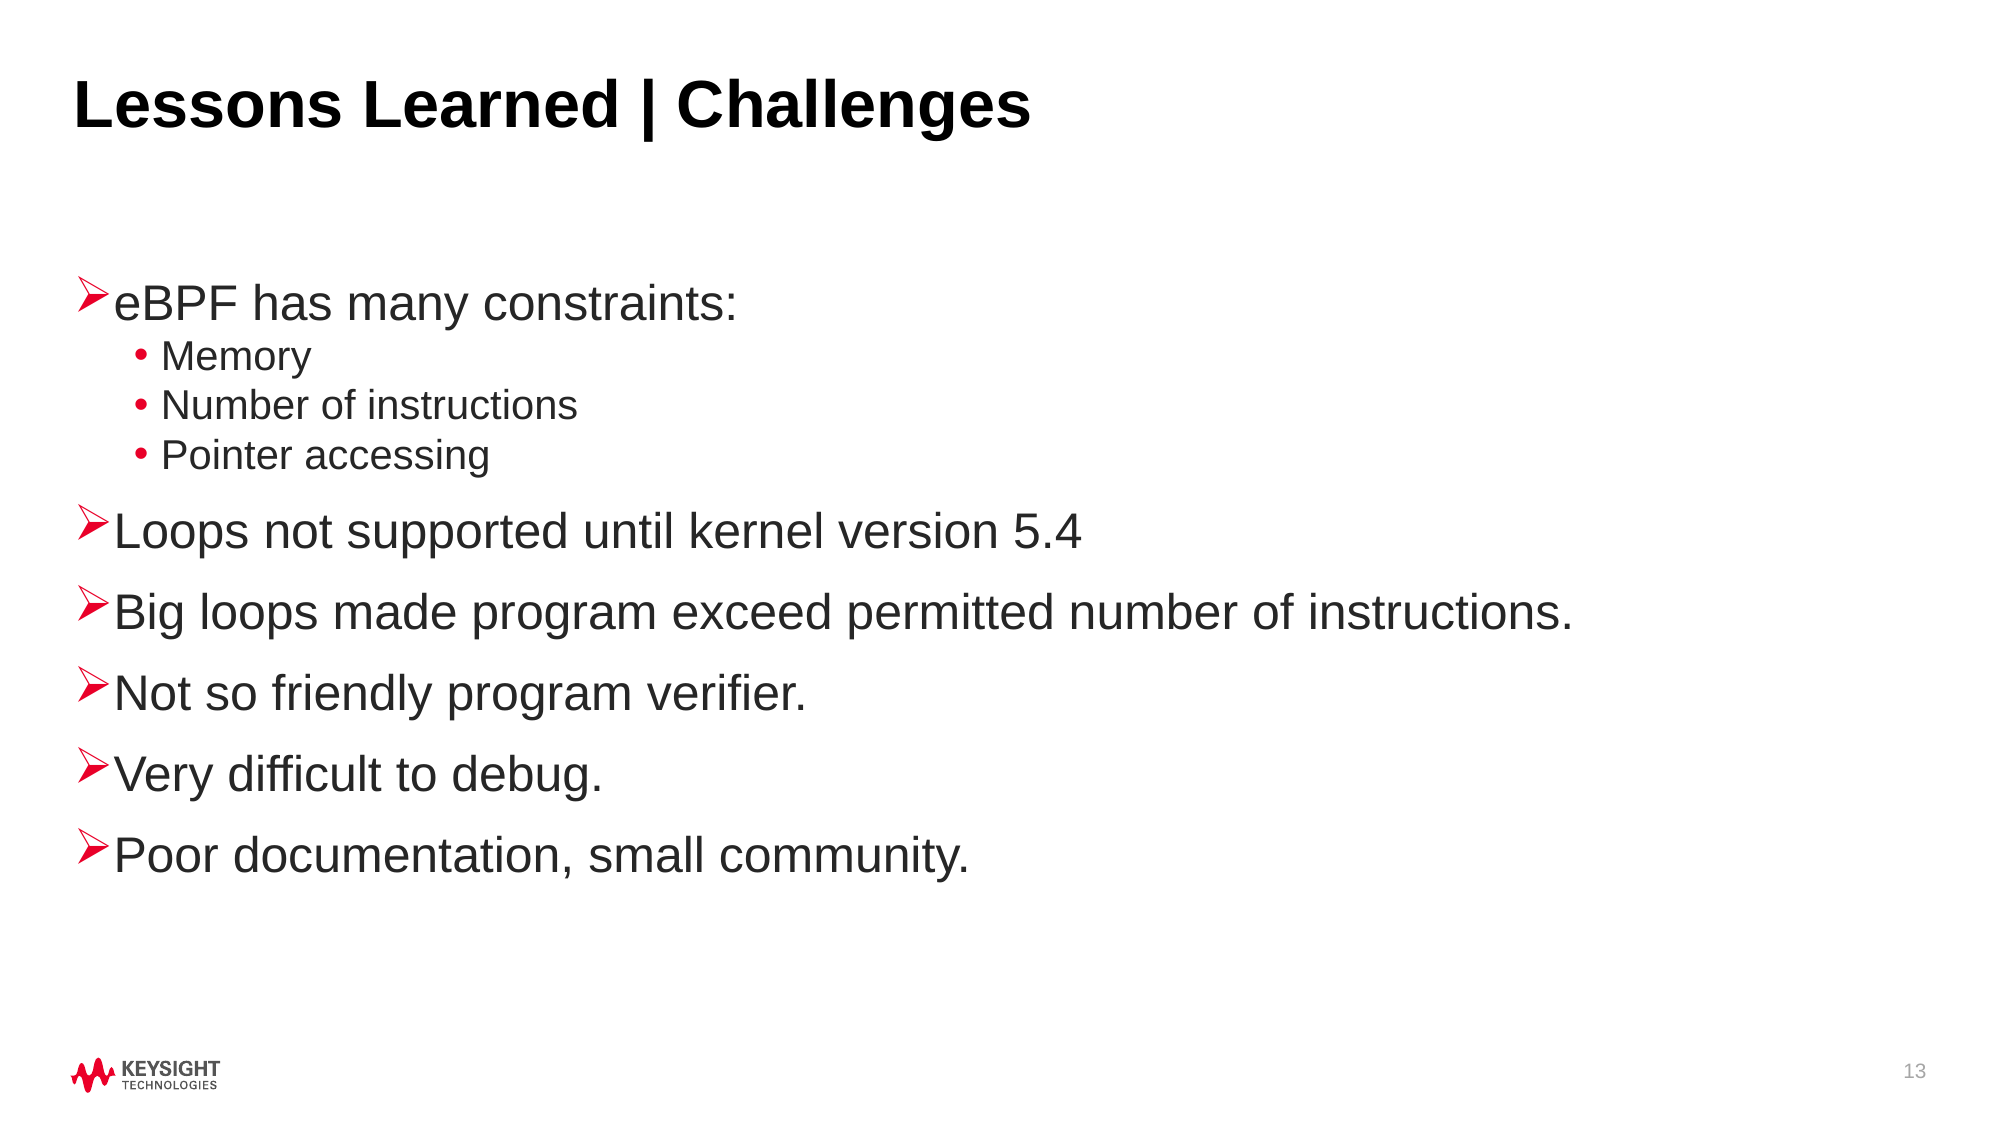

# Lessons Learned | Challenges
eBPF has many constraints:
Memory
Number of instructions
Pointer accessing
Loops not supported until kernel version 5.4
Big loops made program exceed permitted number of instructions.
Not so friendly program verifier.
Very difficult to debug.
Poor documentation, small community.